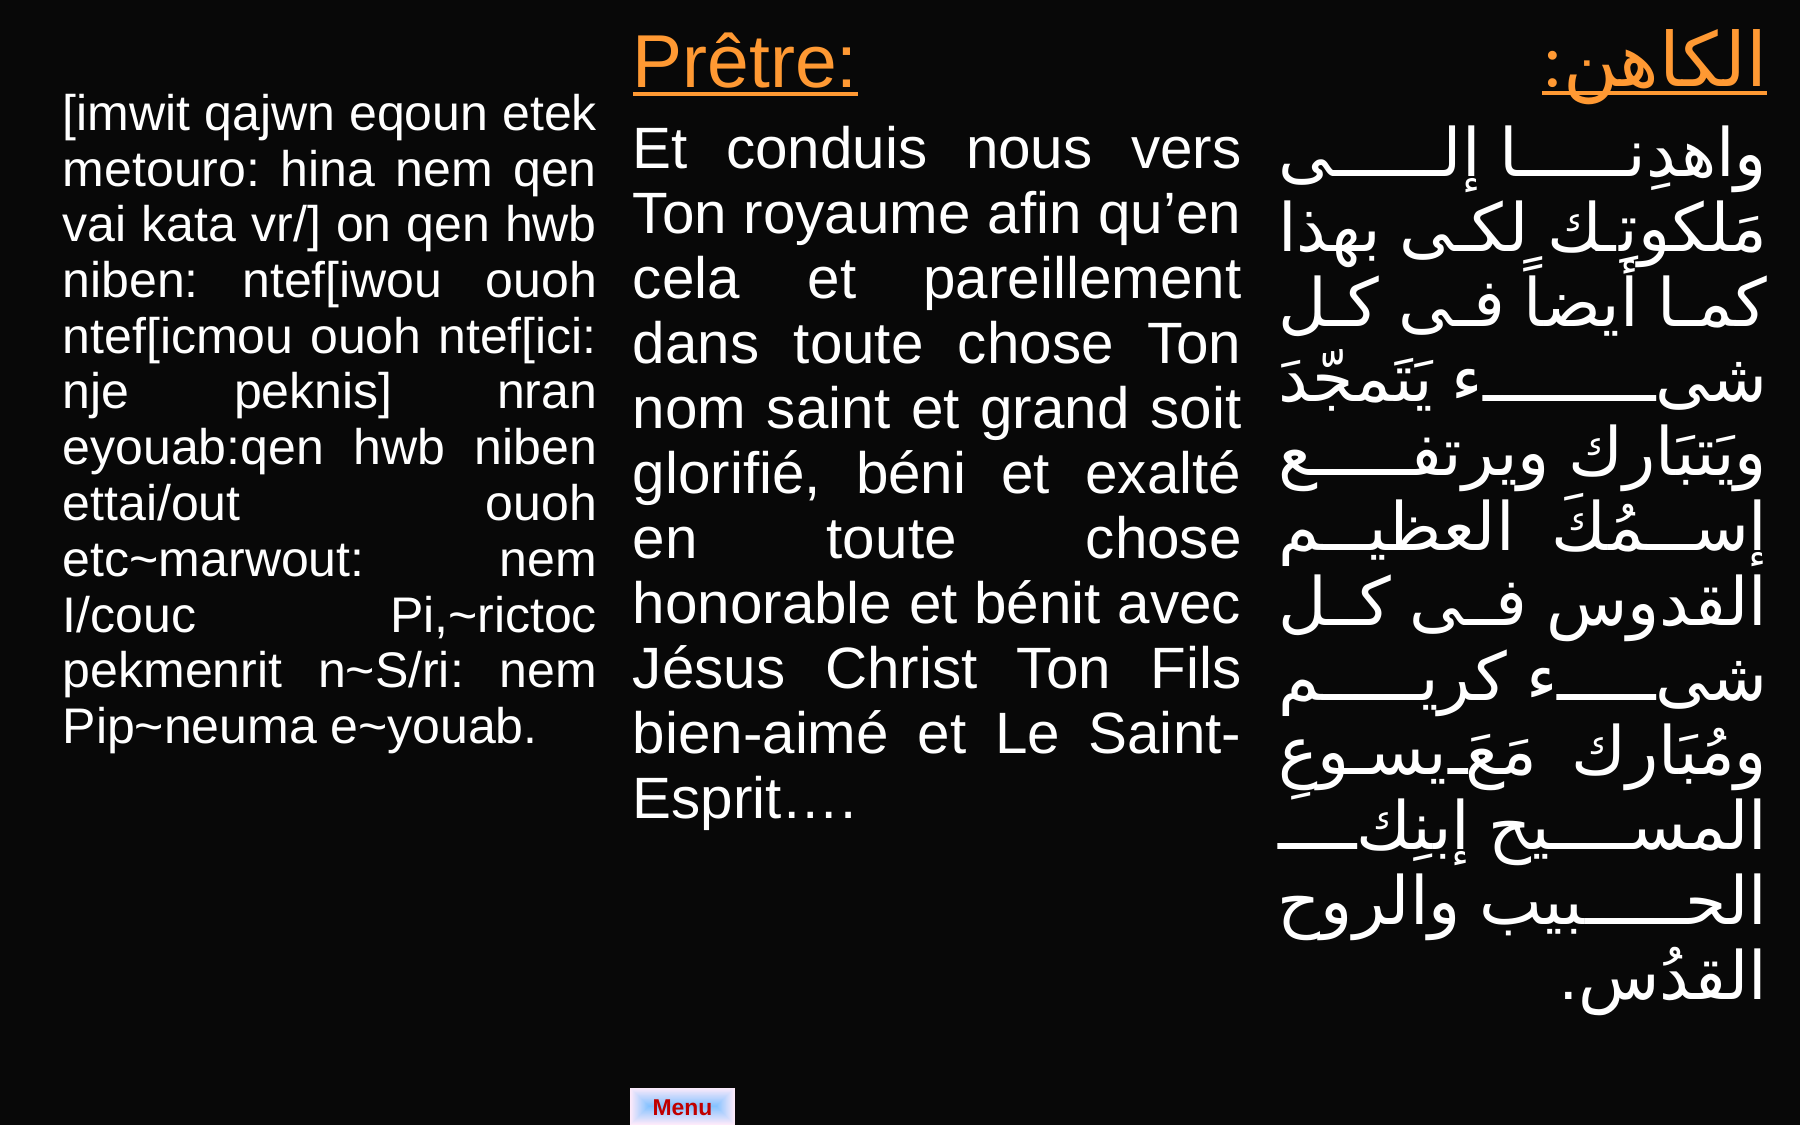

| [imwit qajwn eqoun etek metouro: hina nem qen vai kata vr/] on qen hwb niben: ntef[iwou ouoh ntef[icmou ouoh ntef[ici: nje peknis] nran eyouab:qen hwb niben ettai/out ouoh etc~marwout: nem I/couc Pi,~rictoc pekmenrit n~S/ri: nem Pip~neuma e~youab. | Prêtre: Et conduis nous vers Ton royaume afin qu’en cela et pareillement dans toute chose Ton nom saint et grand soit glorifié, béni et exalté en toute chose honorable et bénit avec Jésus Christ Ton Fils bien-aimé et Le Saint-Esprit…. | الكاهن: واهدِنا إلى مَلكوتِك لكى بهذا كما أيضاً فى كل شىء يَتَمجّدَ ويَتبَارك ويرتفع إسمُكَ العظيم القدوس فى كل شىء كريم ومُبَارك مَعَ يسوع المسيح إبنِكَ الحبيب والروح القدُس. |
| --- | --- | --- |

Menu